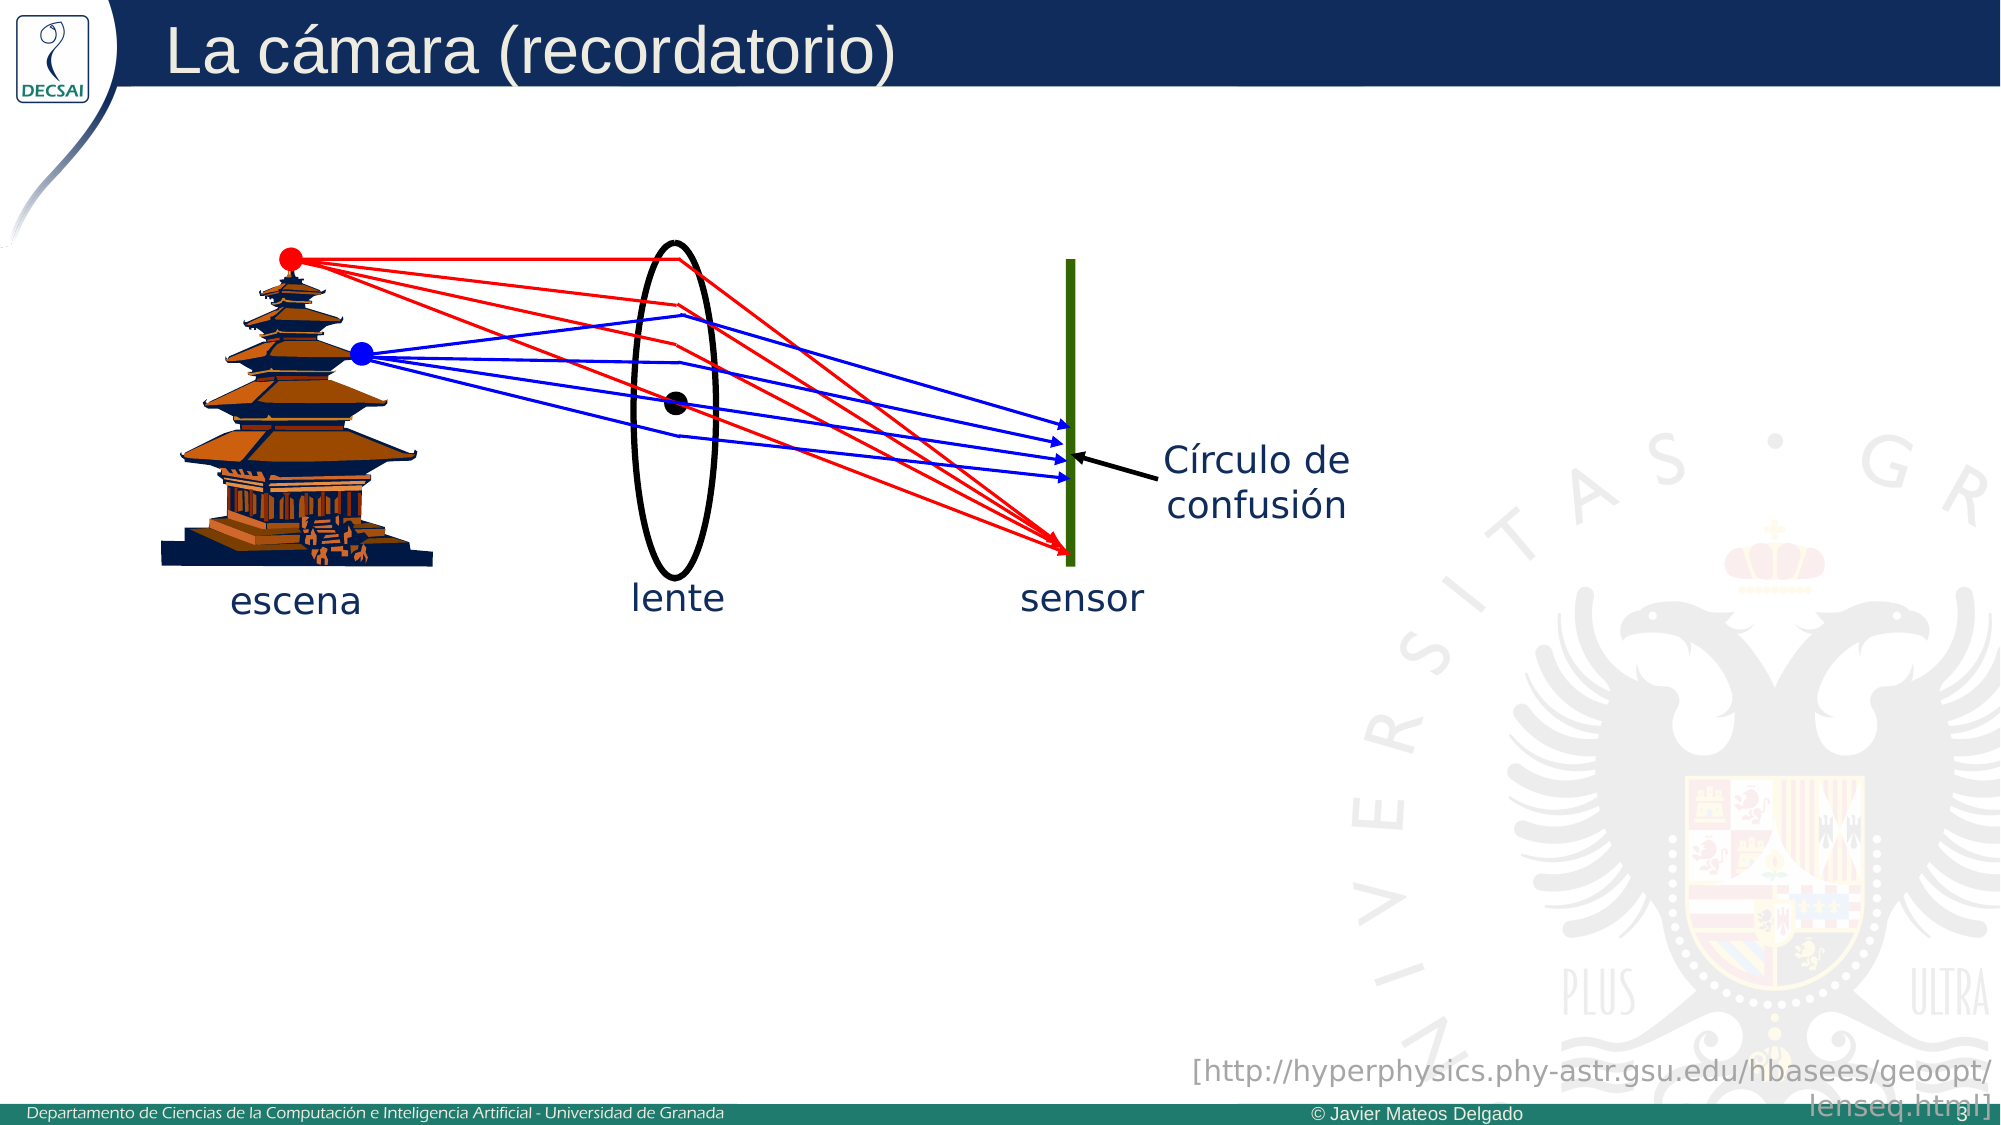

# La cámara (recordatorio)

Círculo de
confusión

lente
sensor
escena
[http://hyperphysics.phy-astr.gsu.edu/hbasees/geoopt/lenseq.html]